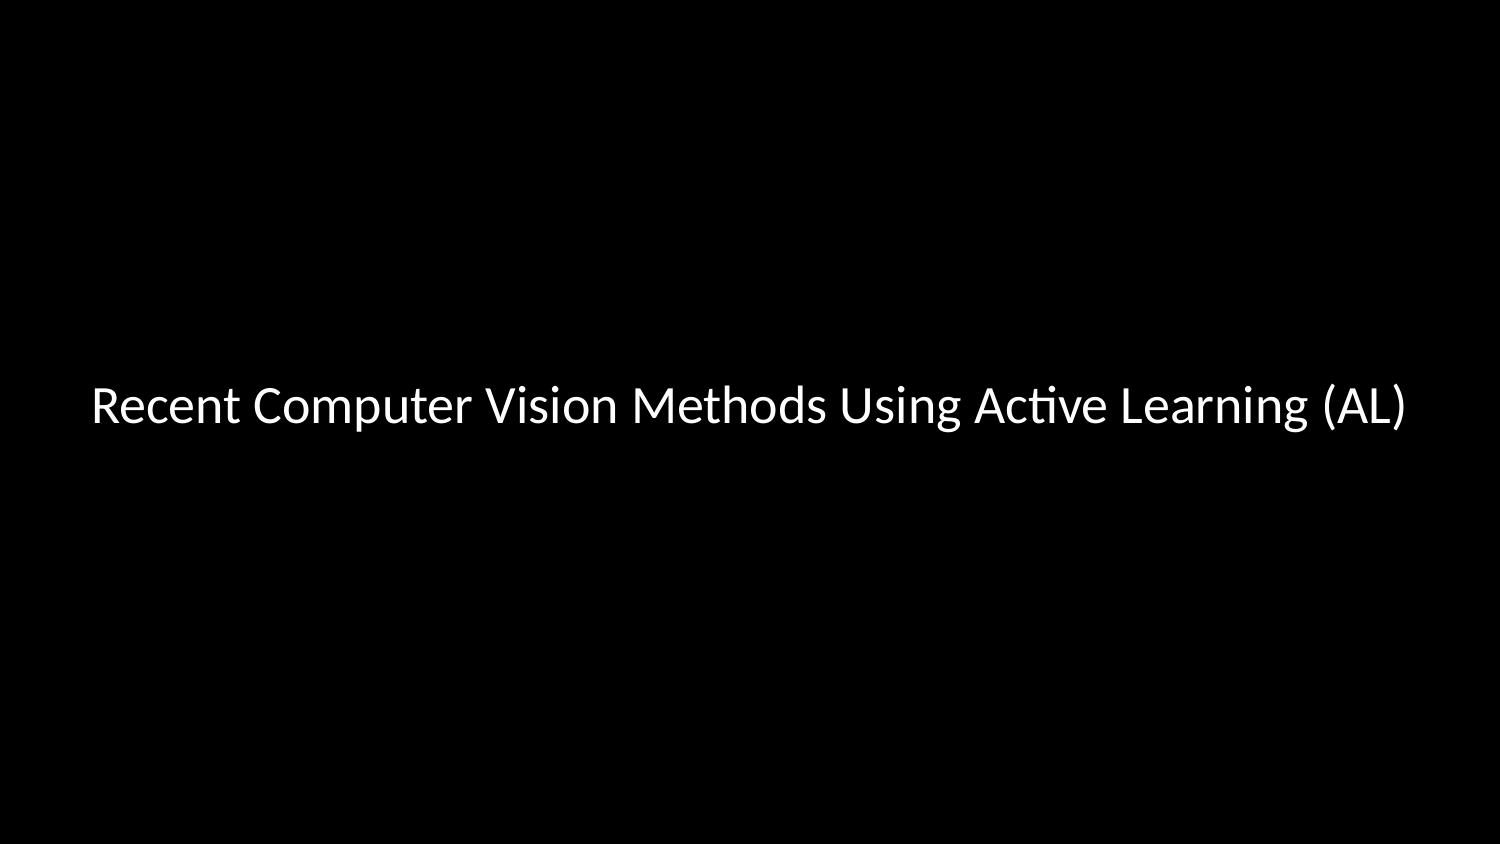

# Recent Computer Vision Methods Using Active Learning (AL)